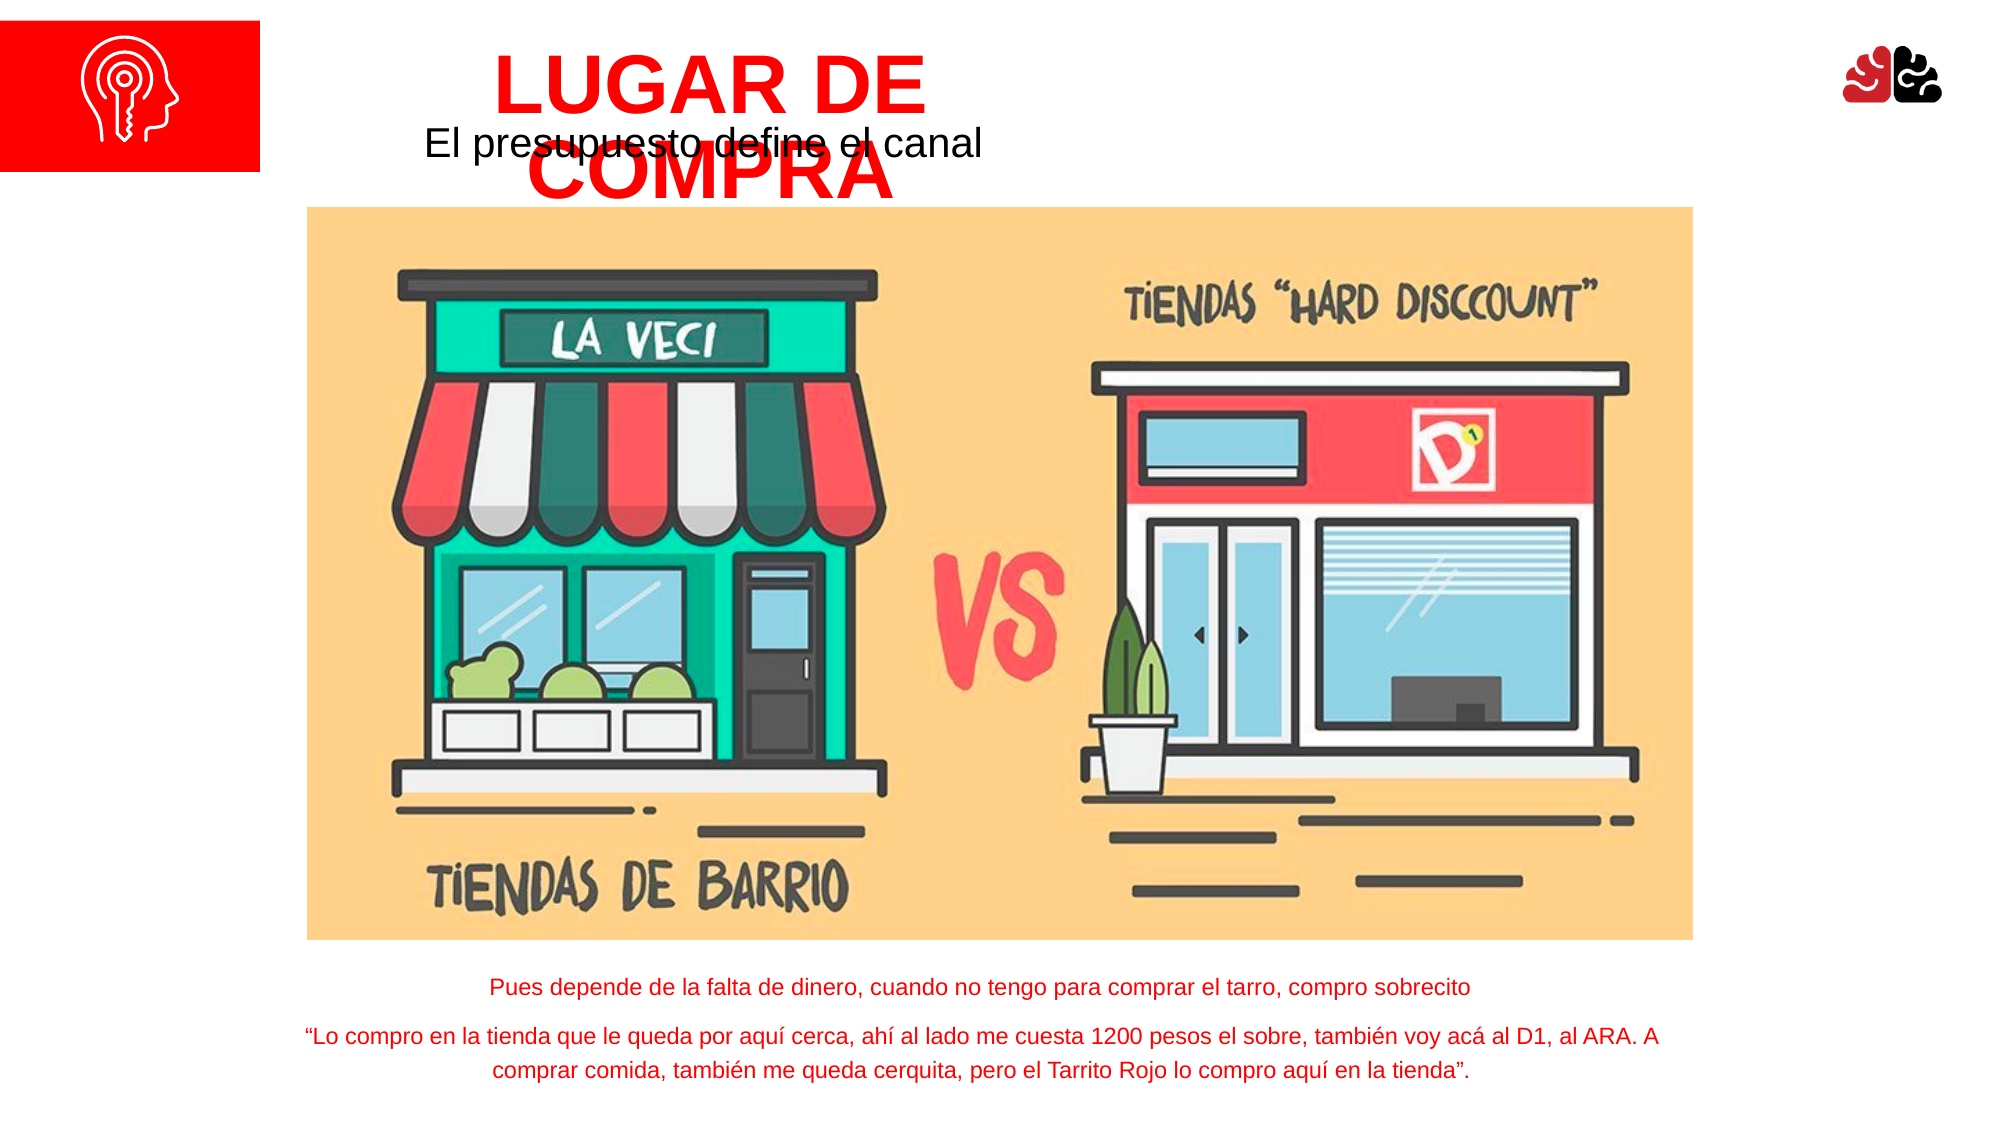

LUGAR DE COMPRA

El presupuesto define el canal

Pues depende de la falta de dinero, cuando no tengo para comprar el tarro, compro sobrecito
“Lo compro en la tienda que le queda por aquí cerca, ahí al lado me cuesta 1200 pesos el sobre, también voy acá al D1, al ARA. A comprar comida, también me queda cerquita, pero el Tarrito Rojo lo compro aquí en la tienda”.